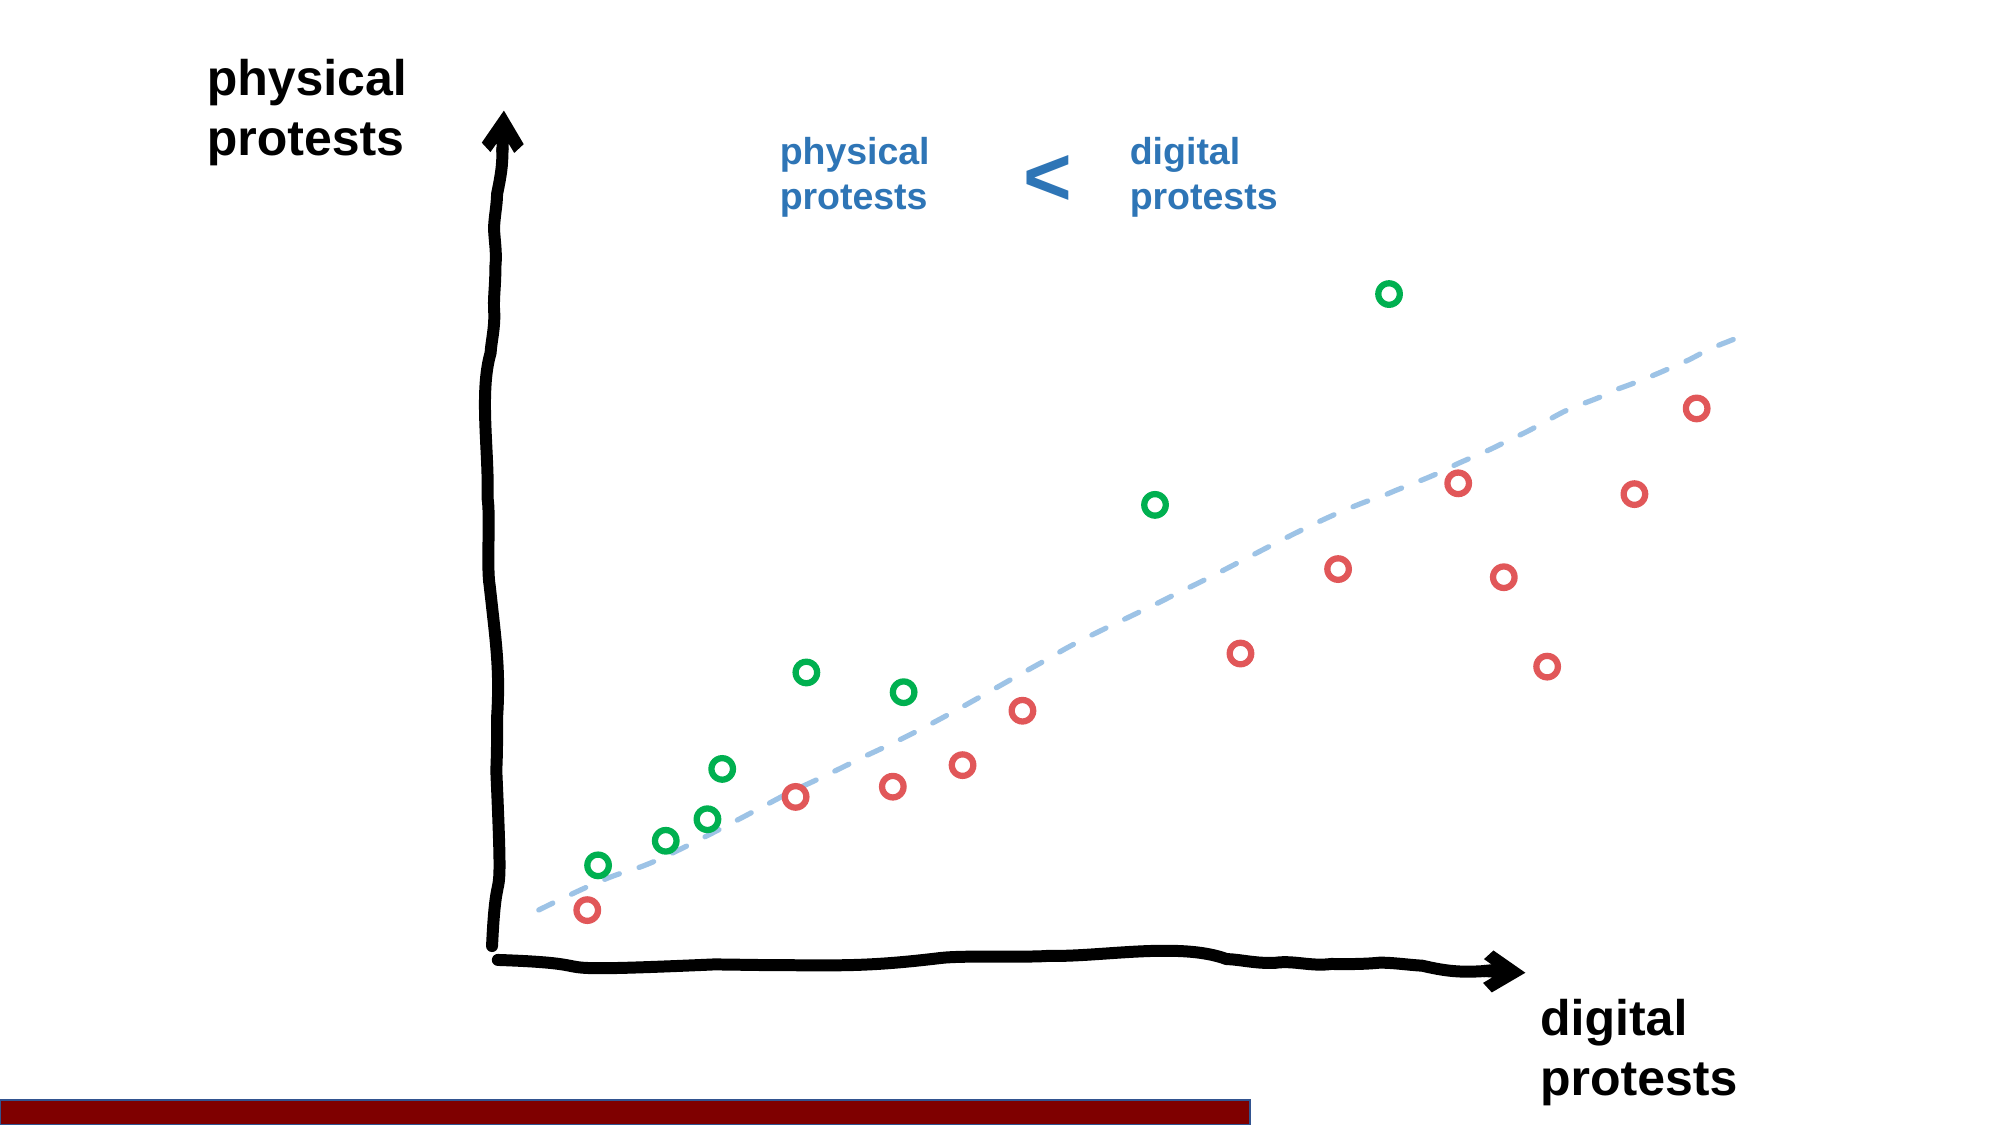

physical protests
<
physical protests
digital protests

digital protests